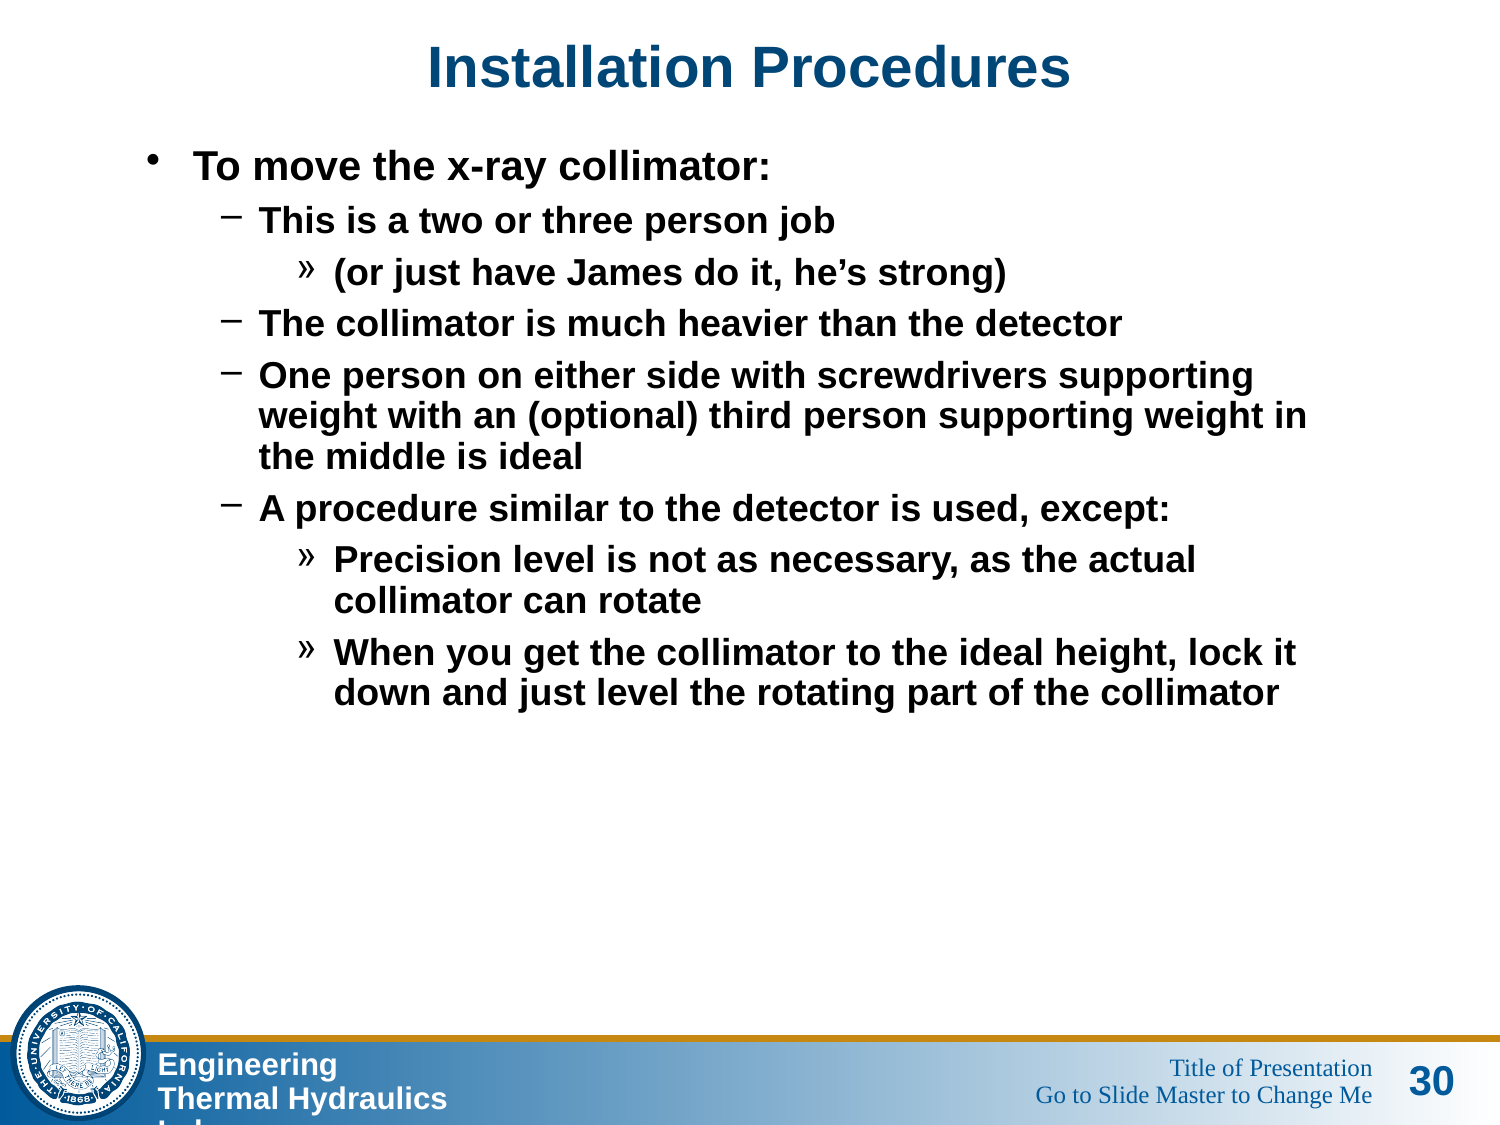

# Installation Procedures
To move the x-ray collimator:
This is a two or three person job
(or just have James do it, he’s strong)
The collimator is much heavier than the detector
One person on either side with screwdrivers supporting weight with an (optional) third person supporting weight in the middle is ideal
A procedure similar to the detector is used, except:
Precision level is not as necessary, as the actual collimator can rotate
When you get the collimator to the ideal height, lock it down and just level the rotating part of the collimator